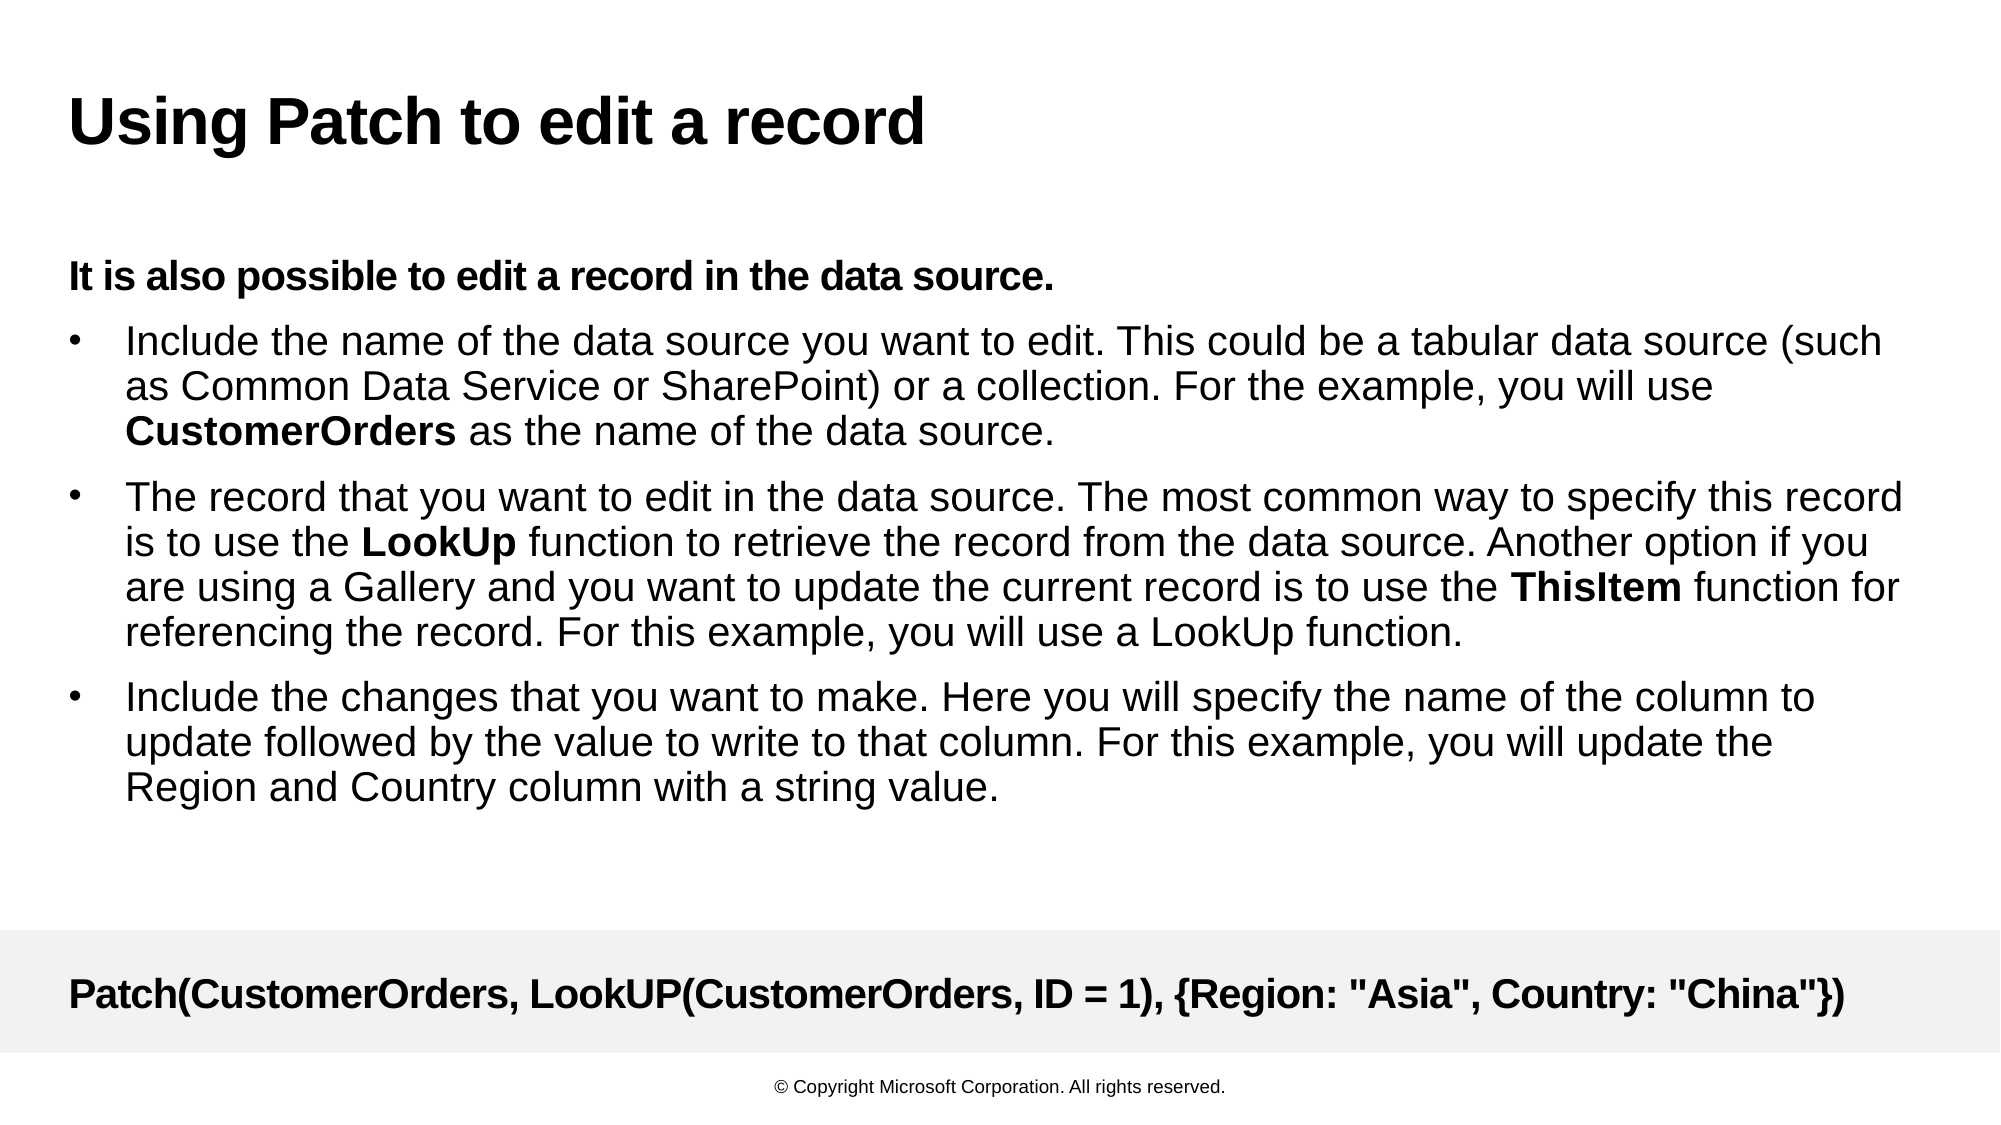

# Using Patch to edit a record
It is also possible to edit a record in the data source.
Include the name of the data source you want to edit. This could be a tabular data source (such as Common Data Service or SharePoint) or a collection. For the example, you will use CustomerOrders as the name of the data source.
The record that you want to edit in the data source. The most common way to specify this record is to use the LookUp function to retrieve the record from the data source. Another option if you are using a Gallery and you want to update the current record is to use the ThisItem function for referencing the record. For this example, you will use a LookUp function.
Include the changes that you want to make. Here you will specify the name of the column to update followed by the value to write to that column. For this example, you will update the Region and Country column with a string value.
Patch(CustomerOrders, LookUP(CustomerOrders, ID = 1), {Region: "Asia", Country: "China"})